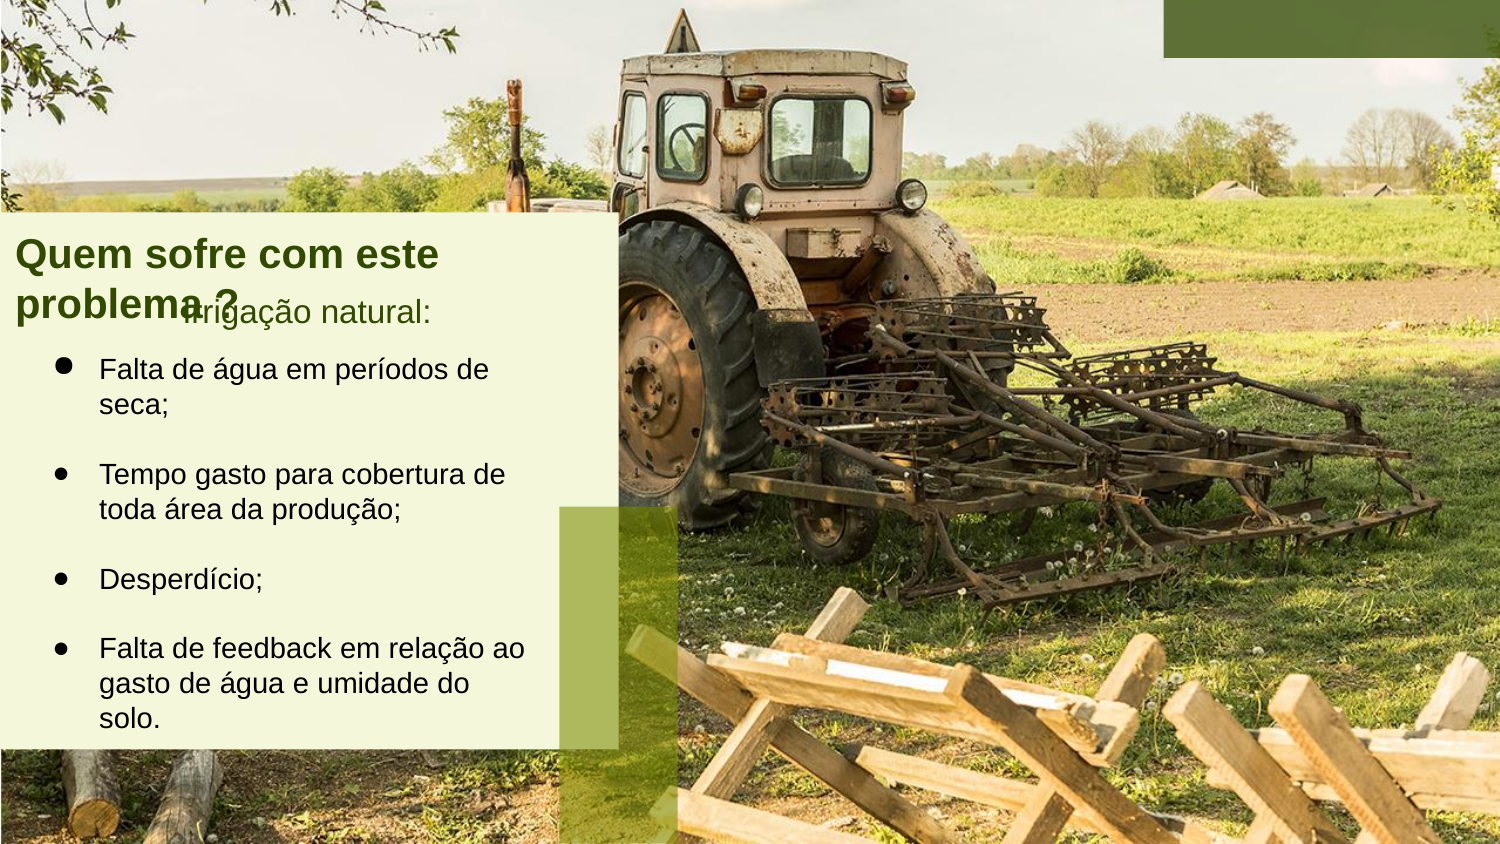

Quem sofre com este problema ?
# Irrigação natural:
Falta de água em períodos de seca;

Tempo gasto para cobertura de toda área da produção;

Desperdício;

Falta de feedback em relação ao gasto de água e umidade do solo.